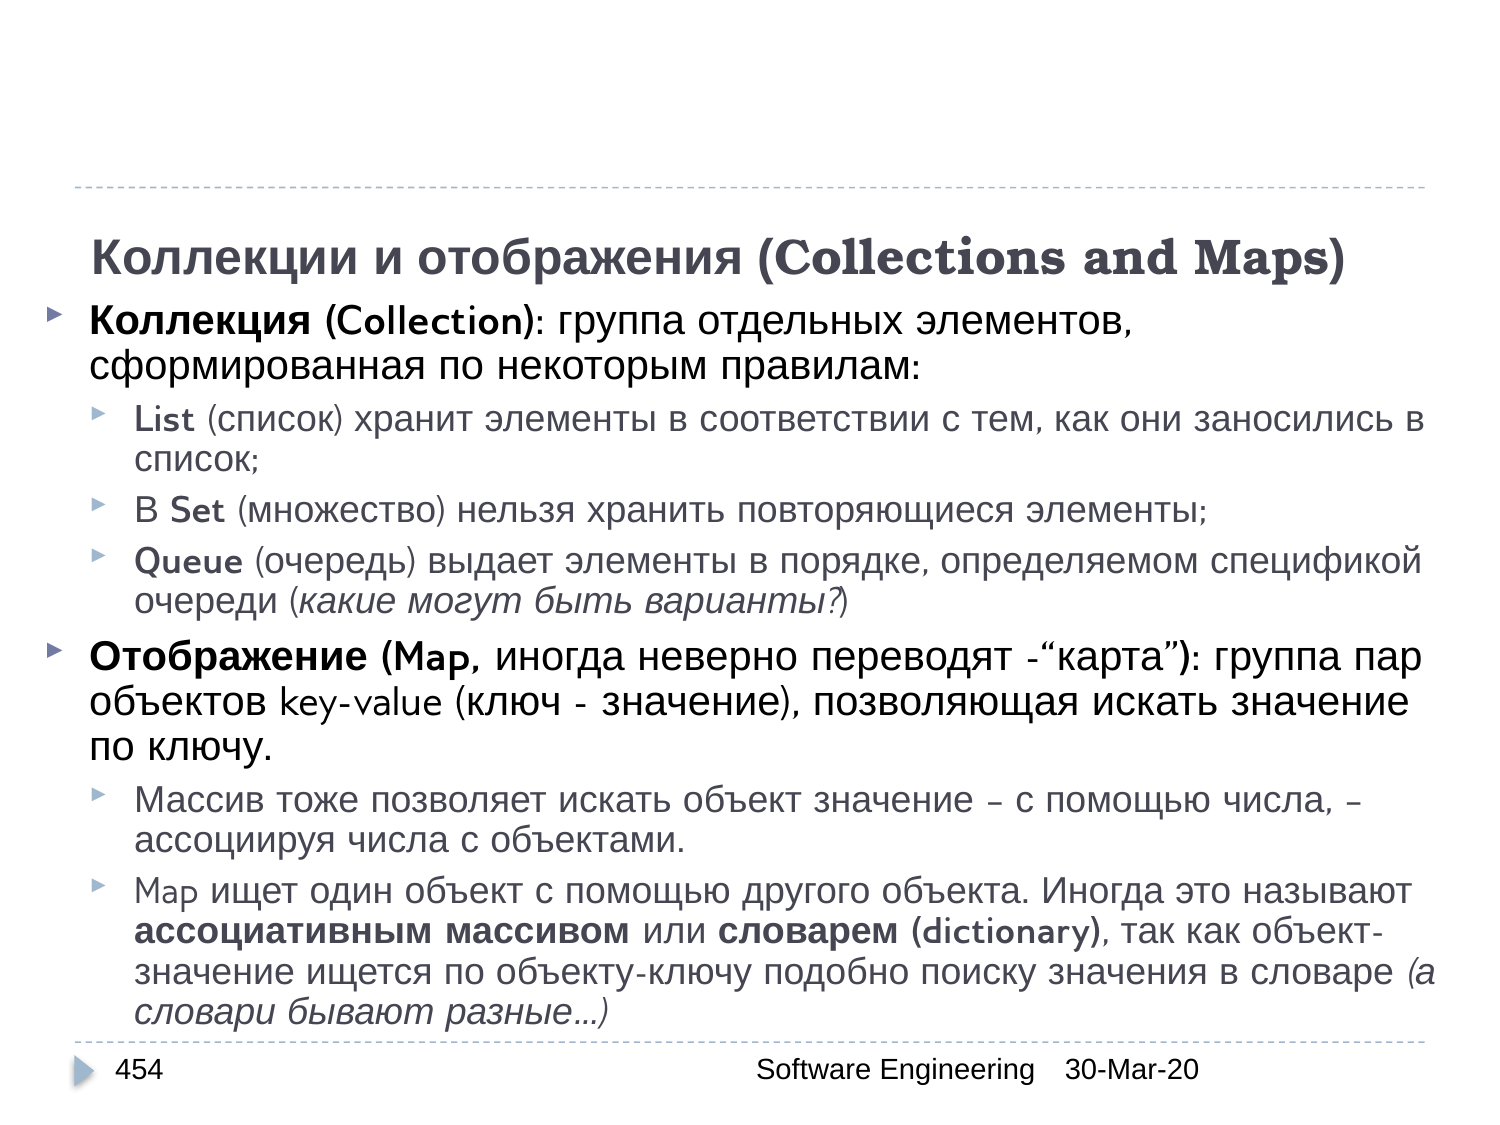

# Коллекции и отображения (Collections and Maps)
Коллекция (Collection): группа отдельных элементов, сформированная по некоторым правилам:
List (список) хранит элементы в соответствии с тем, как они заносились в список;
В Set (множество) нельзя хранить повторяющиеся элементы;
Queue (очередь) выдает элементы в порядке, определяемом спецификой очереди (какие могут быть варианты?)
Отображение (Map, иногда неверно переводят -“карта”): группа пар объектов key-value (ключ - значение), позволяющая искать значение по ключу.
Массив тоже позволяет искать объект значение – с помощью числа, – ассоциируя числа с объектами.
Map ищет один объект с помощью другого объекта. Иногда это называют ассоциативным массивом или словарем (dictionary), так как объект-значение ищется по объекту-ключу подобно поиску значения в словаре (а словари бывают разные...)
454
Software Engineering
30-Mar-20